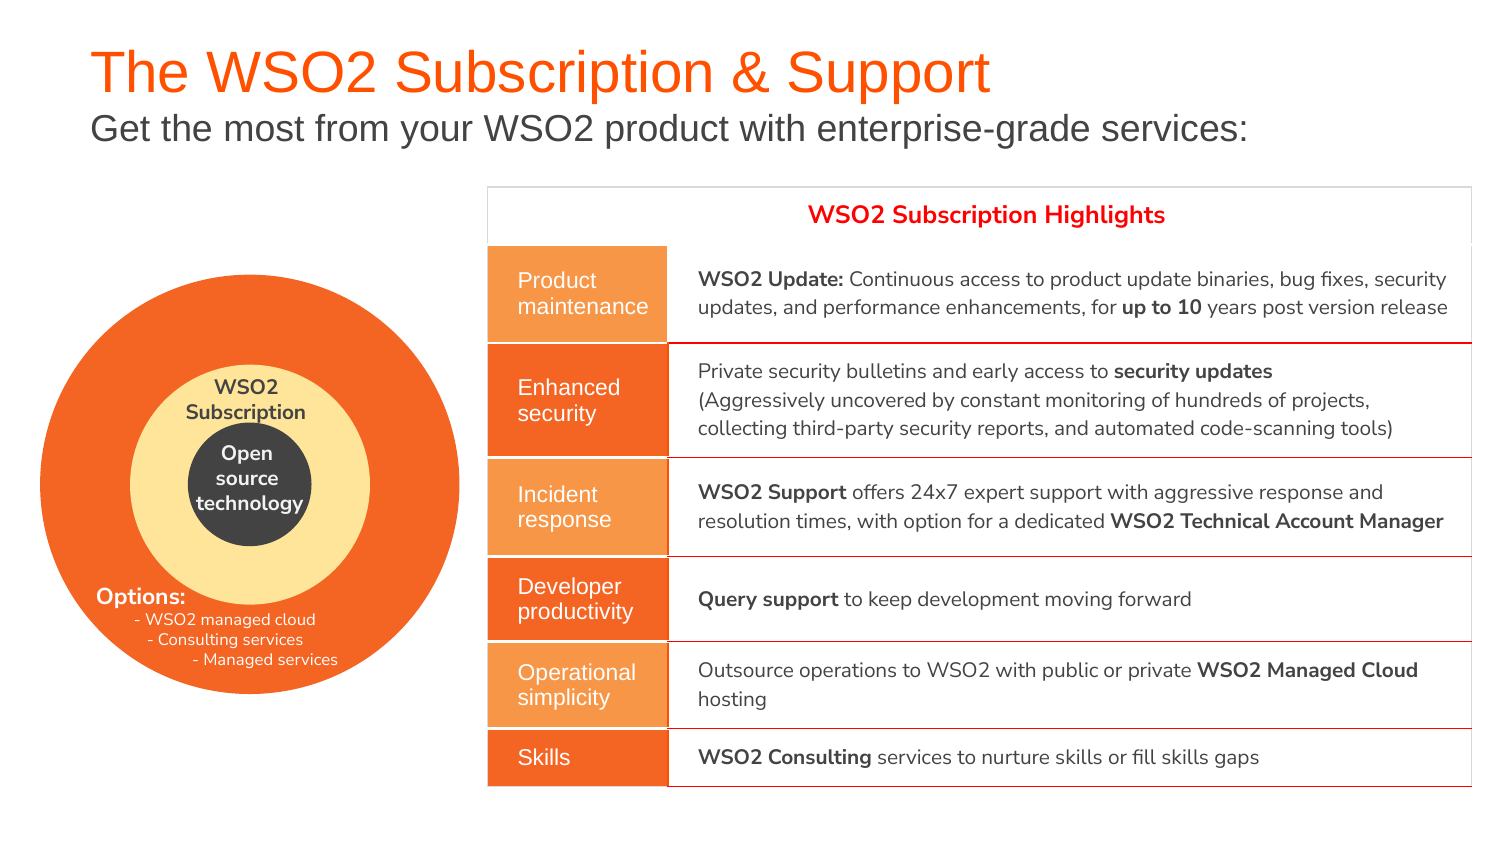

The WSO2 Subscription & Support
Get the most from your WSO2 product with enterprise-grade services:
| WSO2 Subscription Highlights |  |
| --- | --- |
| Product maintenance | WSO2 Update: Continuous access to product update binaries, bug fixes, security updates, and performance enhancements, for up to 10 years post version release |
| Enhanced security | Private security bulletins and early access to security updates (Aggressively uncovered by constant monitoring of hundreds of projects, collecting third-party security reports, and automated code-scanning tools) |
| Incident response | WSO2 Support offers 24x7 expert support with aggressive response and resolution times, with option for a dedicated WSO2 Technical Account Manager |
| Developer productivity | Query support to keep development moving forward |
| Operational simplicity | Outsource operations to WSO2 with public or private WSO2 Managed Cloud hosting |
| Skills | WSO2 Consulting services to nurture skills or fill skills gaps |

WSO2
Subscription

Open
source
technology
Options:
         - WSO2 managed cloud
            - Consulting services
     - Managed services